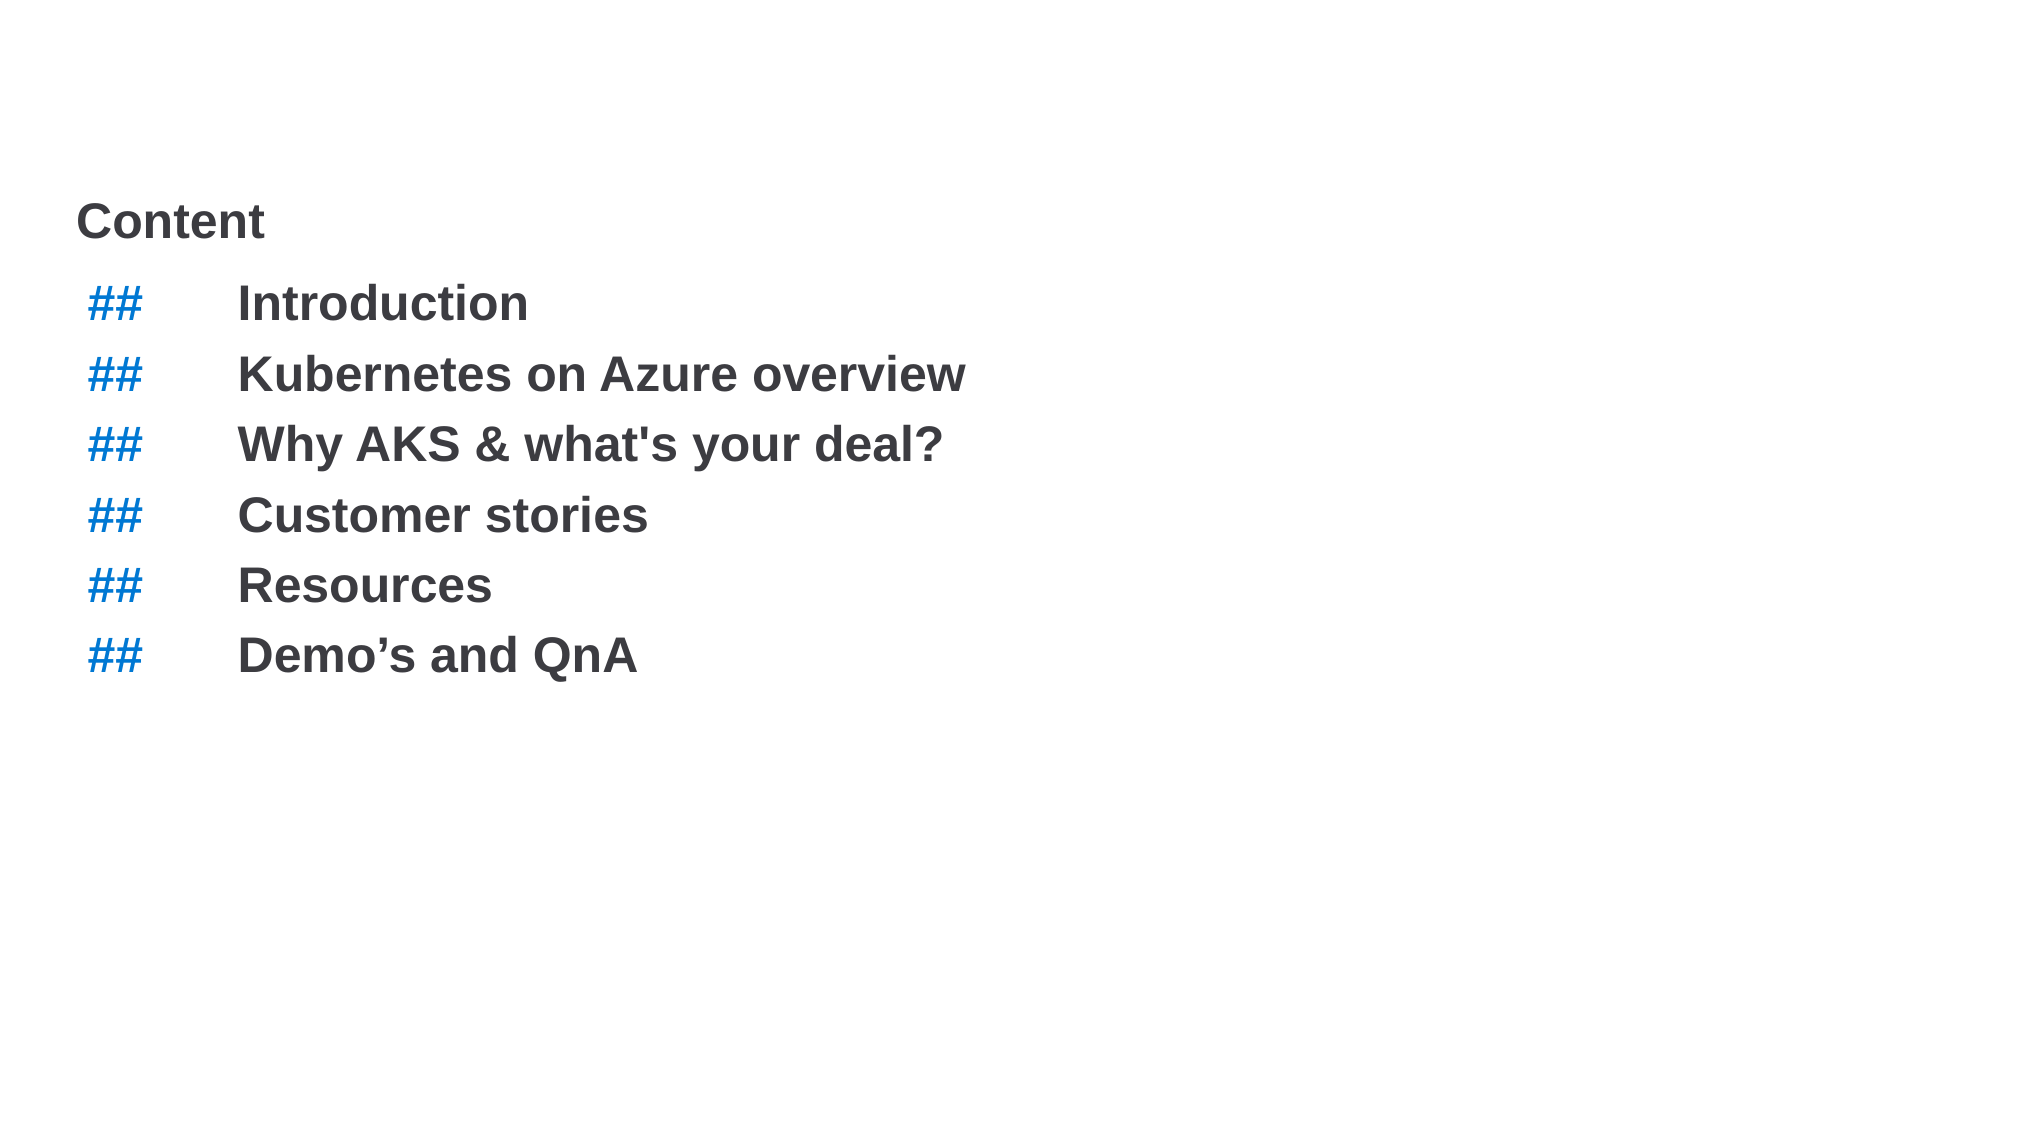

# Content
##	Introduction
##	Kubernetes on Azure overview
##	Why AKS & what's your deal?
##	Customer stories
##	Resources
##	Demo’s and QnA